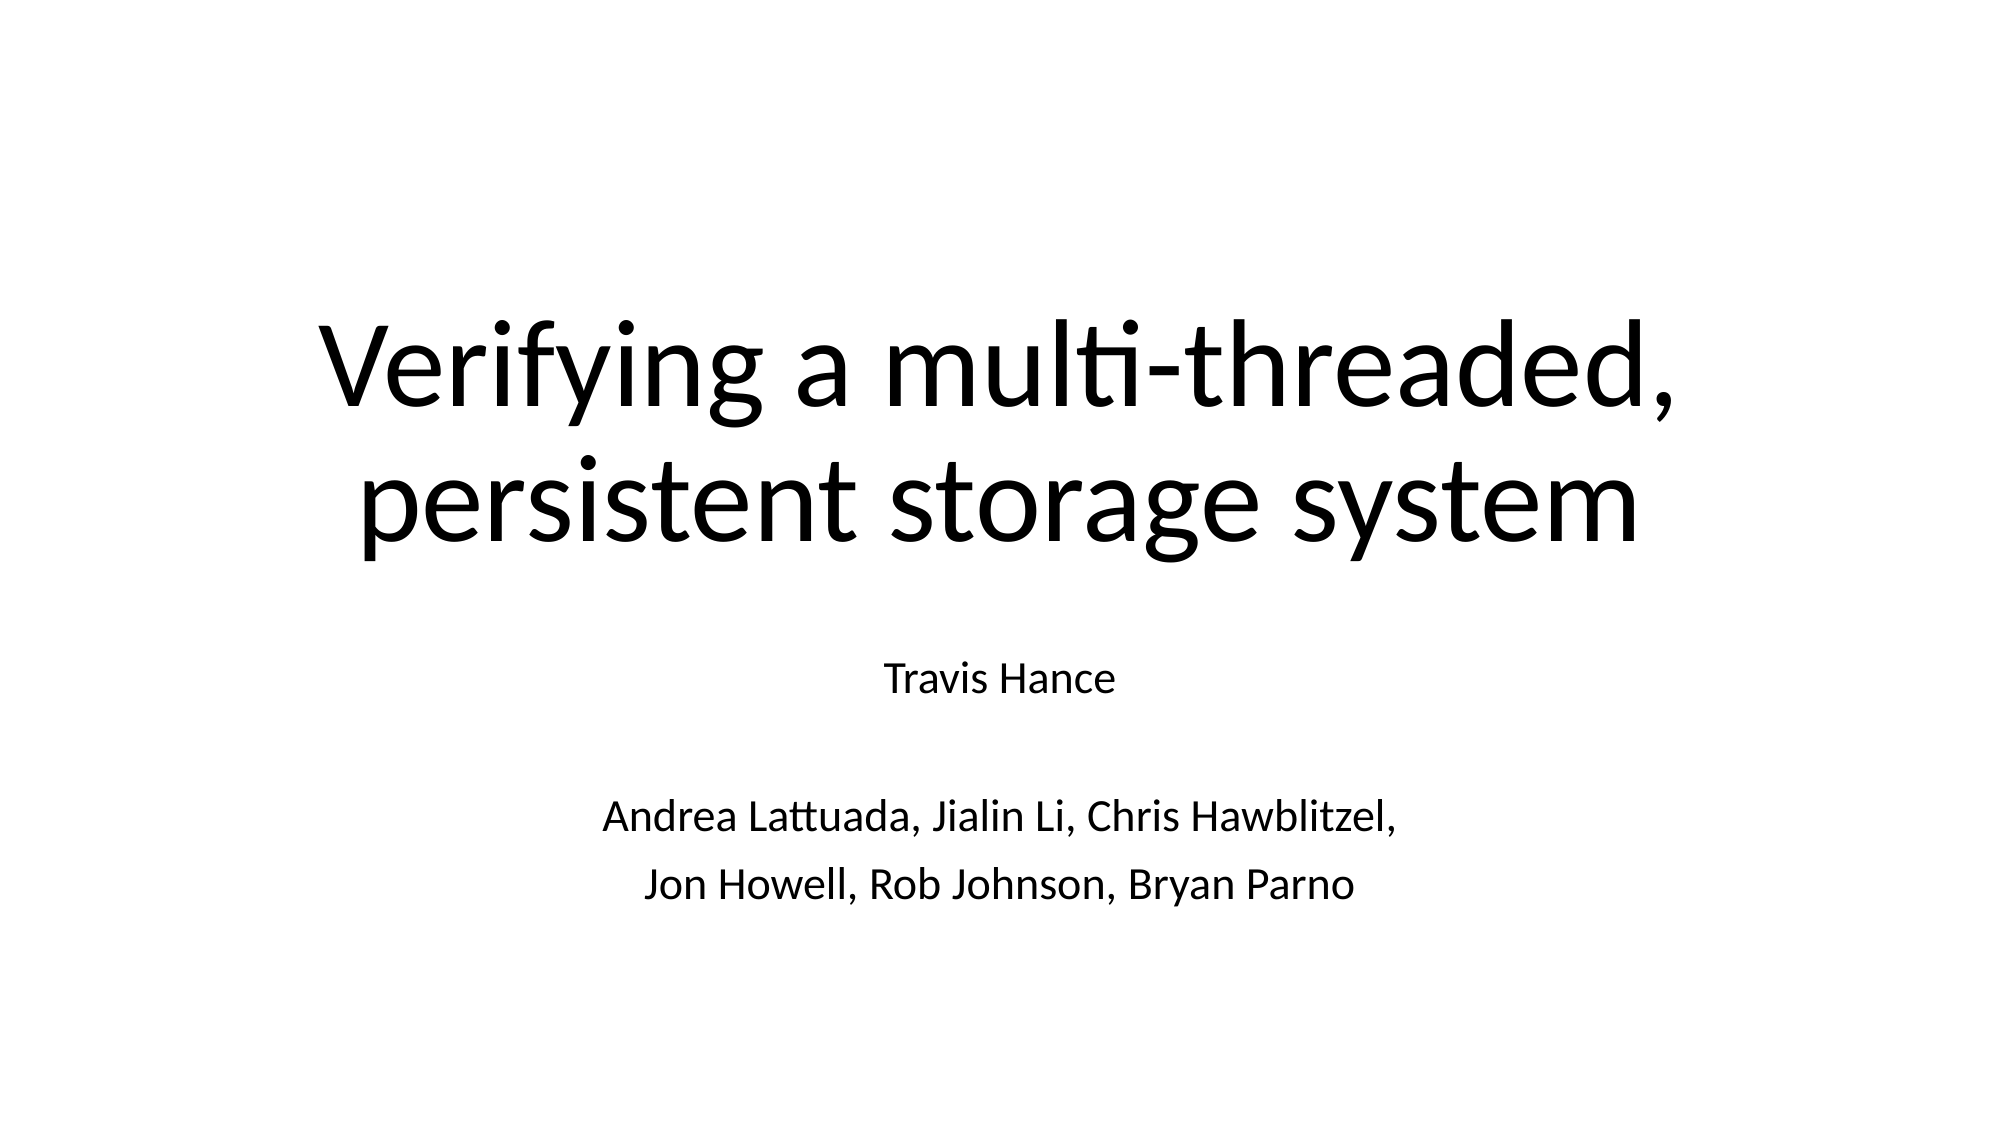

# Verifying a multi-threaded, persistent storage system
Travis Hance

Andrea Lattuada, Jialin Li, Chris Hawblitzel,
Jon Howell, Rob Johnson, Bryan Parno